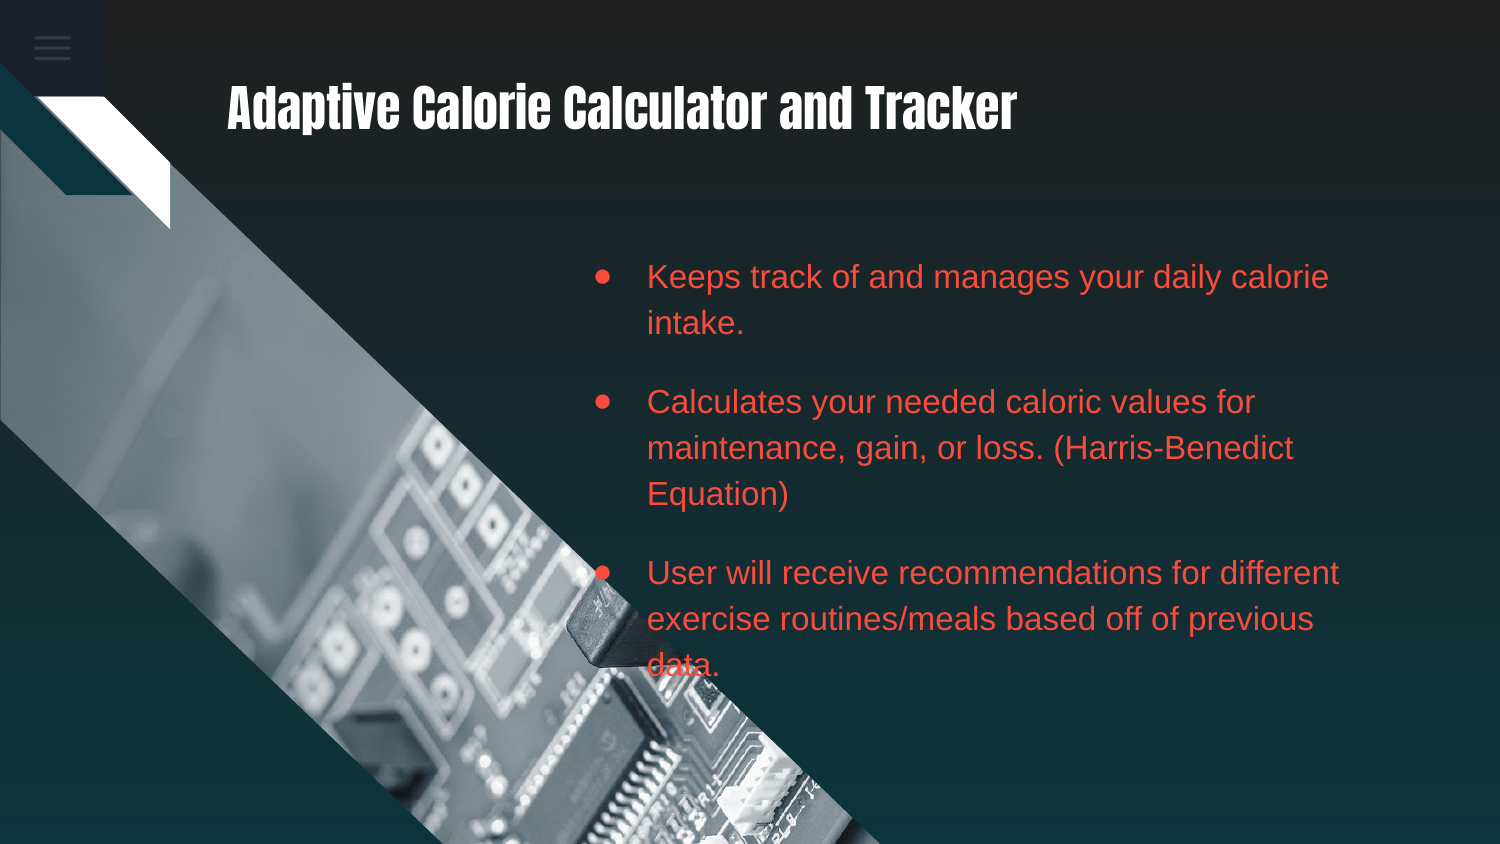

# Adaptive Calorie Calculator and Tracker
Keeps track of and manages your daily calorie intake.
Calculates your needed caloric values for maintenance, gain, or loss. (Harris-Benedict Equation)
User will receive recommendations for different exercise routines/meals based off of previous data.